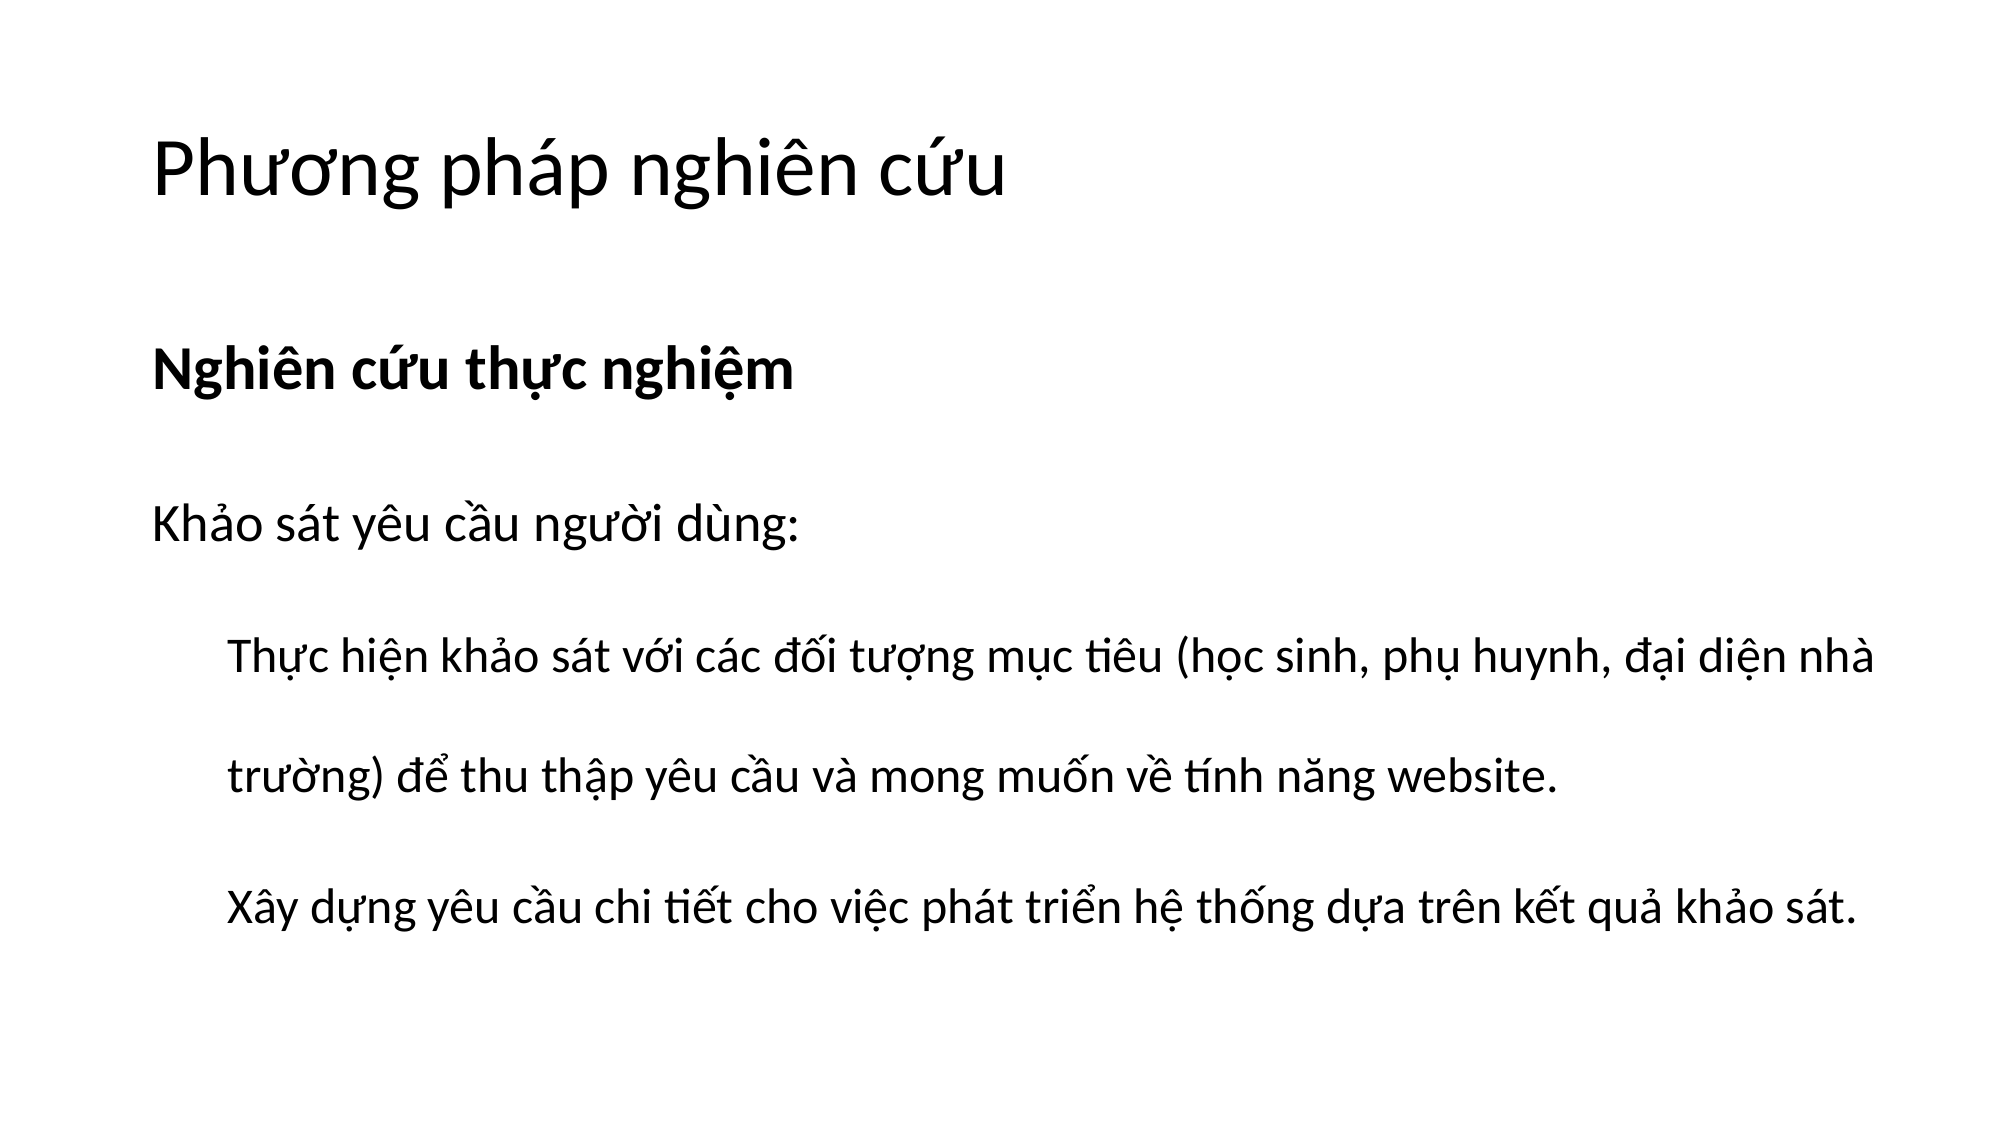

# Phương pháp nghiên cứu
Nghiên cứu thực nghiệm
Khảo sát yêu cầu người dùng:
Thực hiện khảo sát với các đối tượng mục tiêu (học sinh, phụ huynh, đại diện nhà trường) để thu thập yêu cầu và mong muốn về tính năng website.
Xây dựng yêu cầu chi tiết cho việc phát triển hệ thống dựa trên kết quả khảo sát.